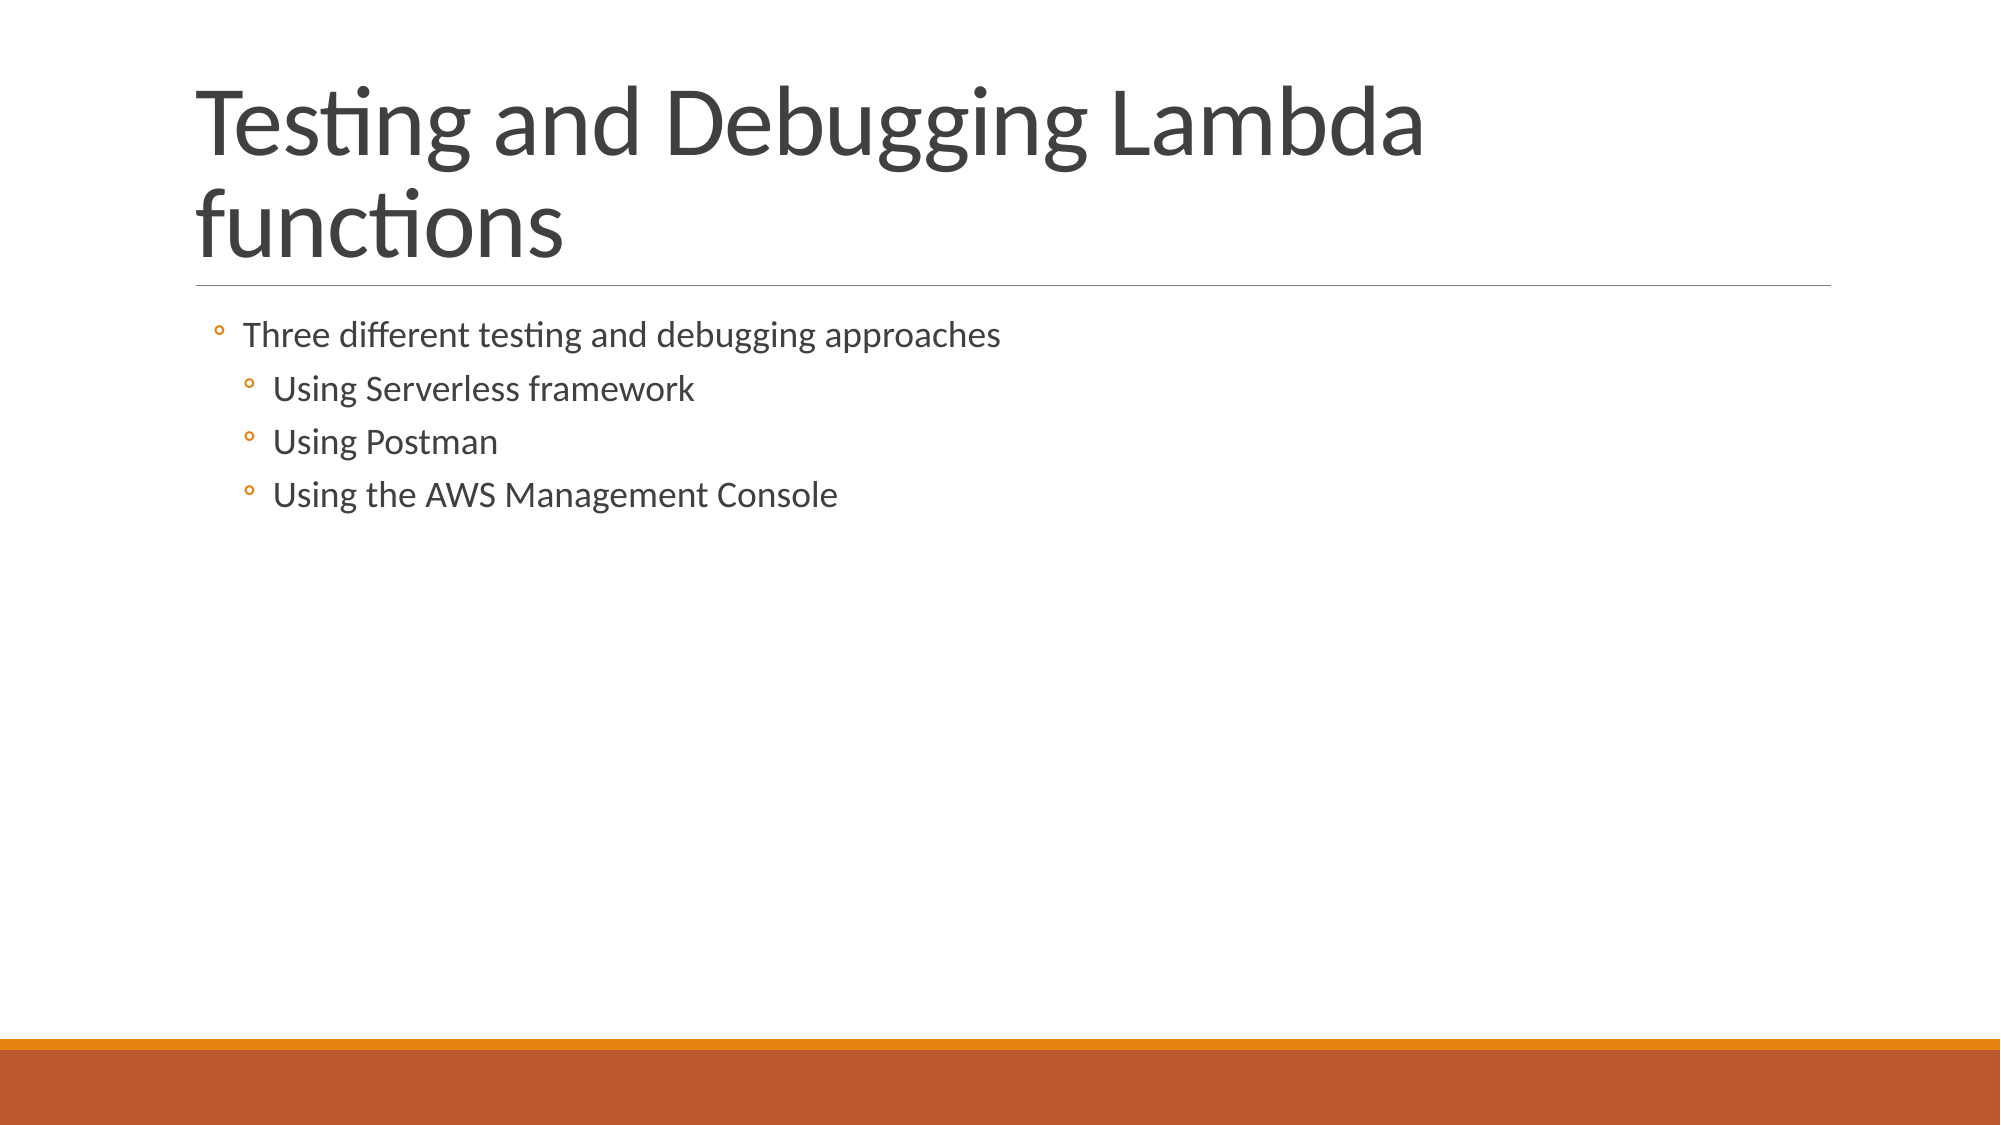

# Testing and Debugging Lambda functions
Three different testing and debugging approaches
Using Serverless framework
Using Postman
Using the AWS Management Console